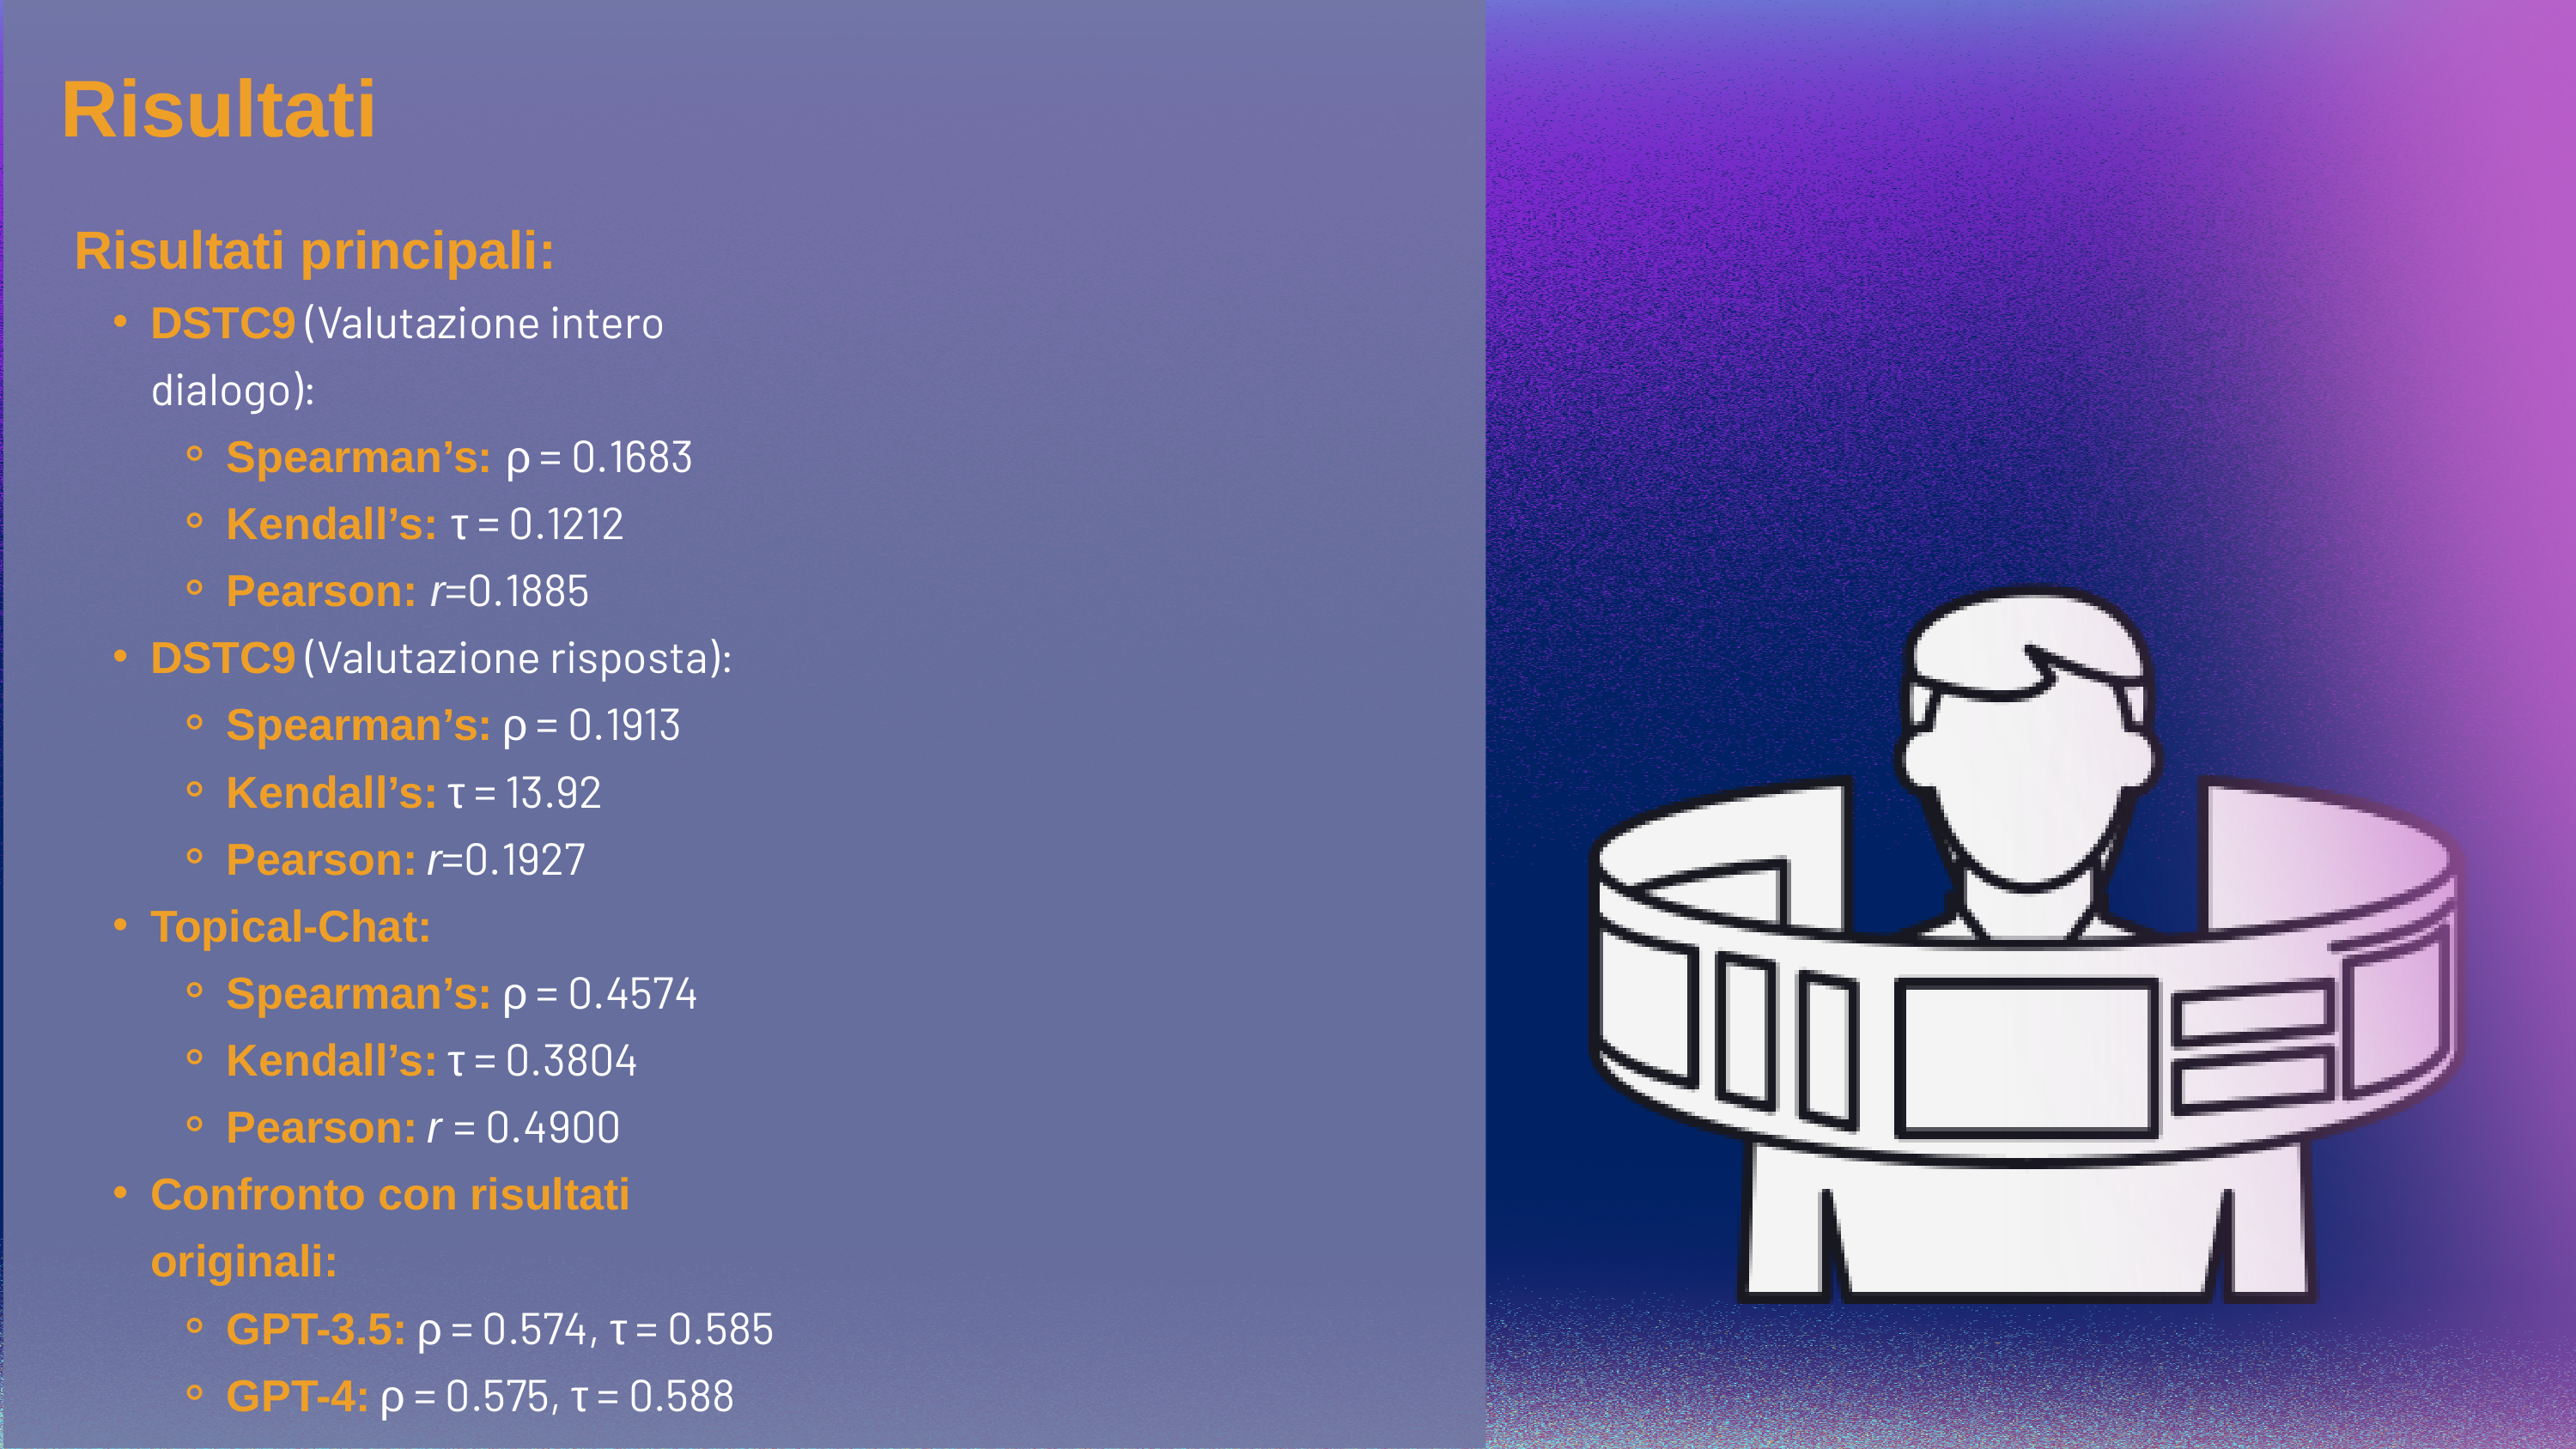

Risultati
Risultati principali:
DSTC9 (Valutazione intero dialogo):
Spearman’s: ρ = 0.1683
Kendall’s: τ = 0.1212
Pearson: r=0.1885
DSTC9 (Valutazione risposta):
Spearman’s: ρ = 0.1913
Kendall’s: τ = 13.92
Pearson: r=0.1927
Topical-Chat:
Spearman’s: ρ = 0.4574
Kendall’s: τ = 0.3804
Pearson: r = 0.4900
Confronto con risultati originali:
GPT-3.5: ρ = 0.574, τ = 0.585
GPT-4: ρ = 0.575, τ = 0.588